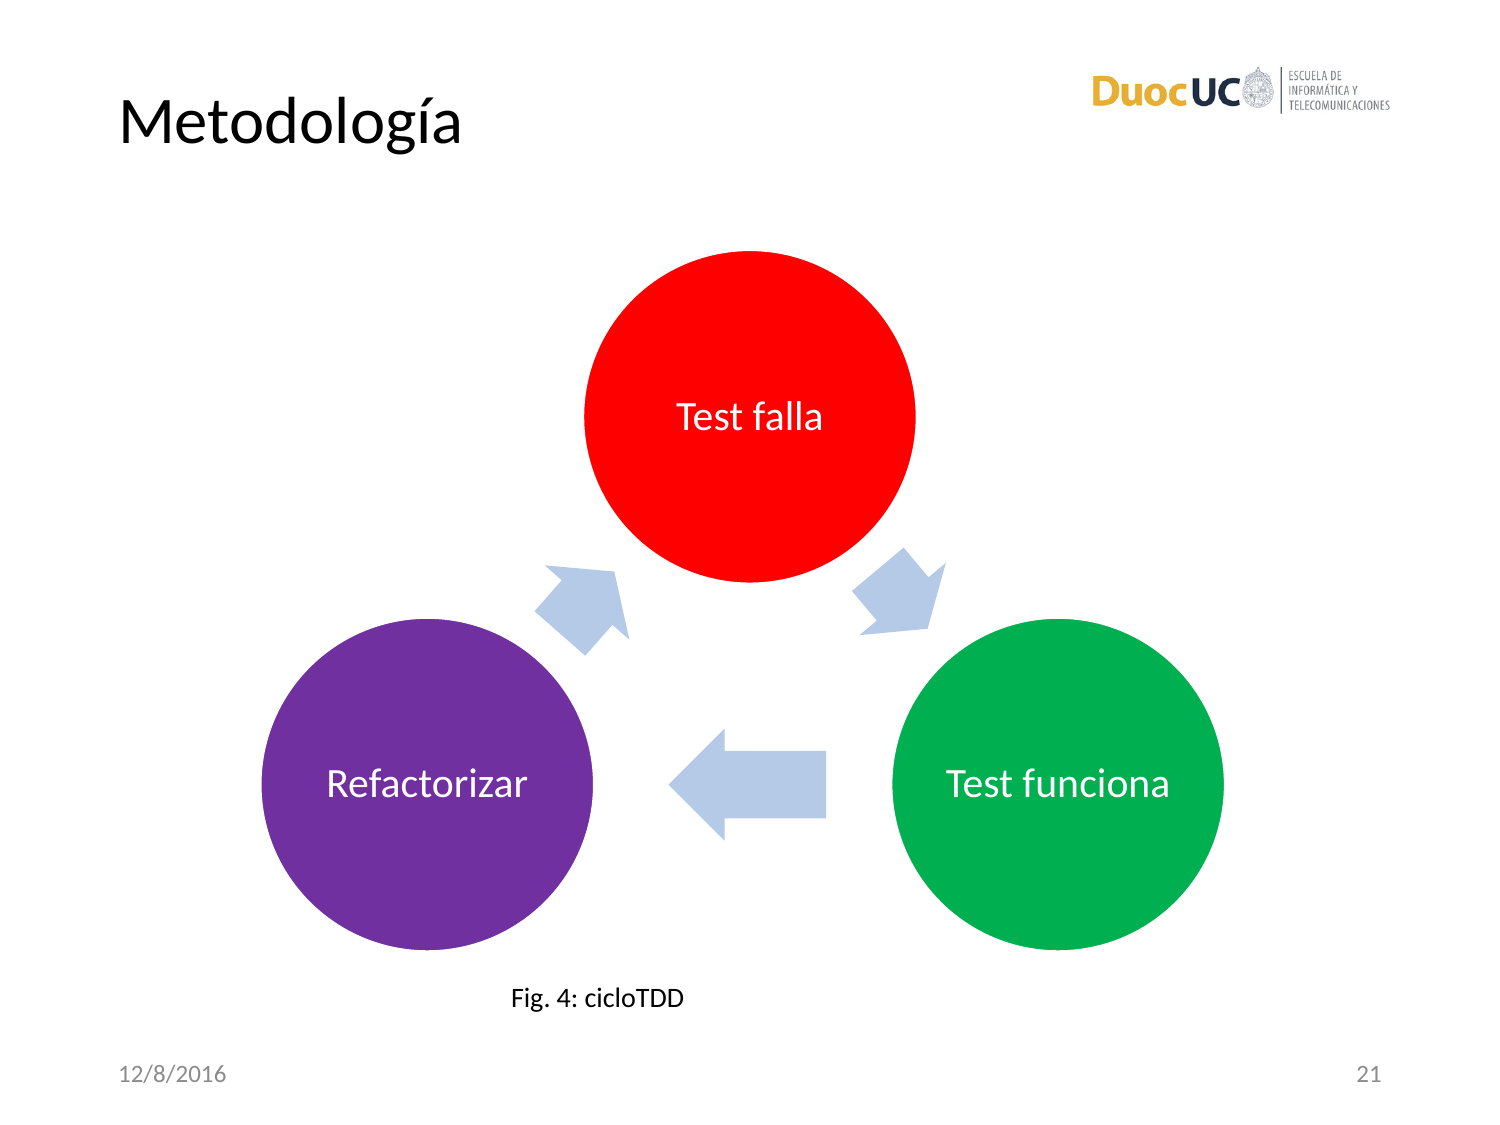

# Metodología
Test falla

Test funciona

Refactorizar

Fig. 4: cicloTDD
12/8/2016
21